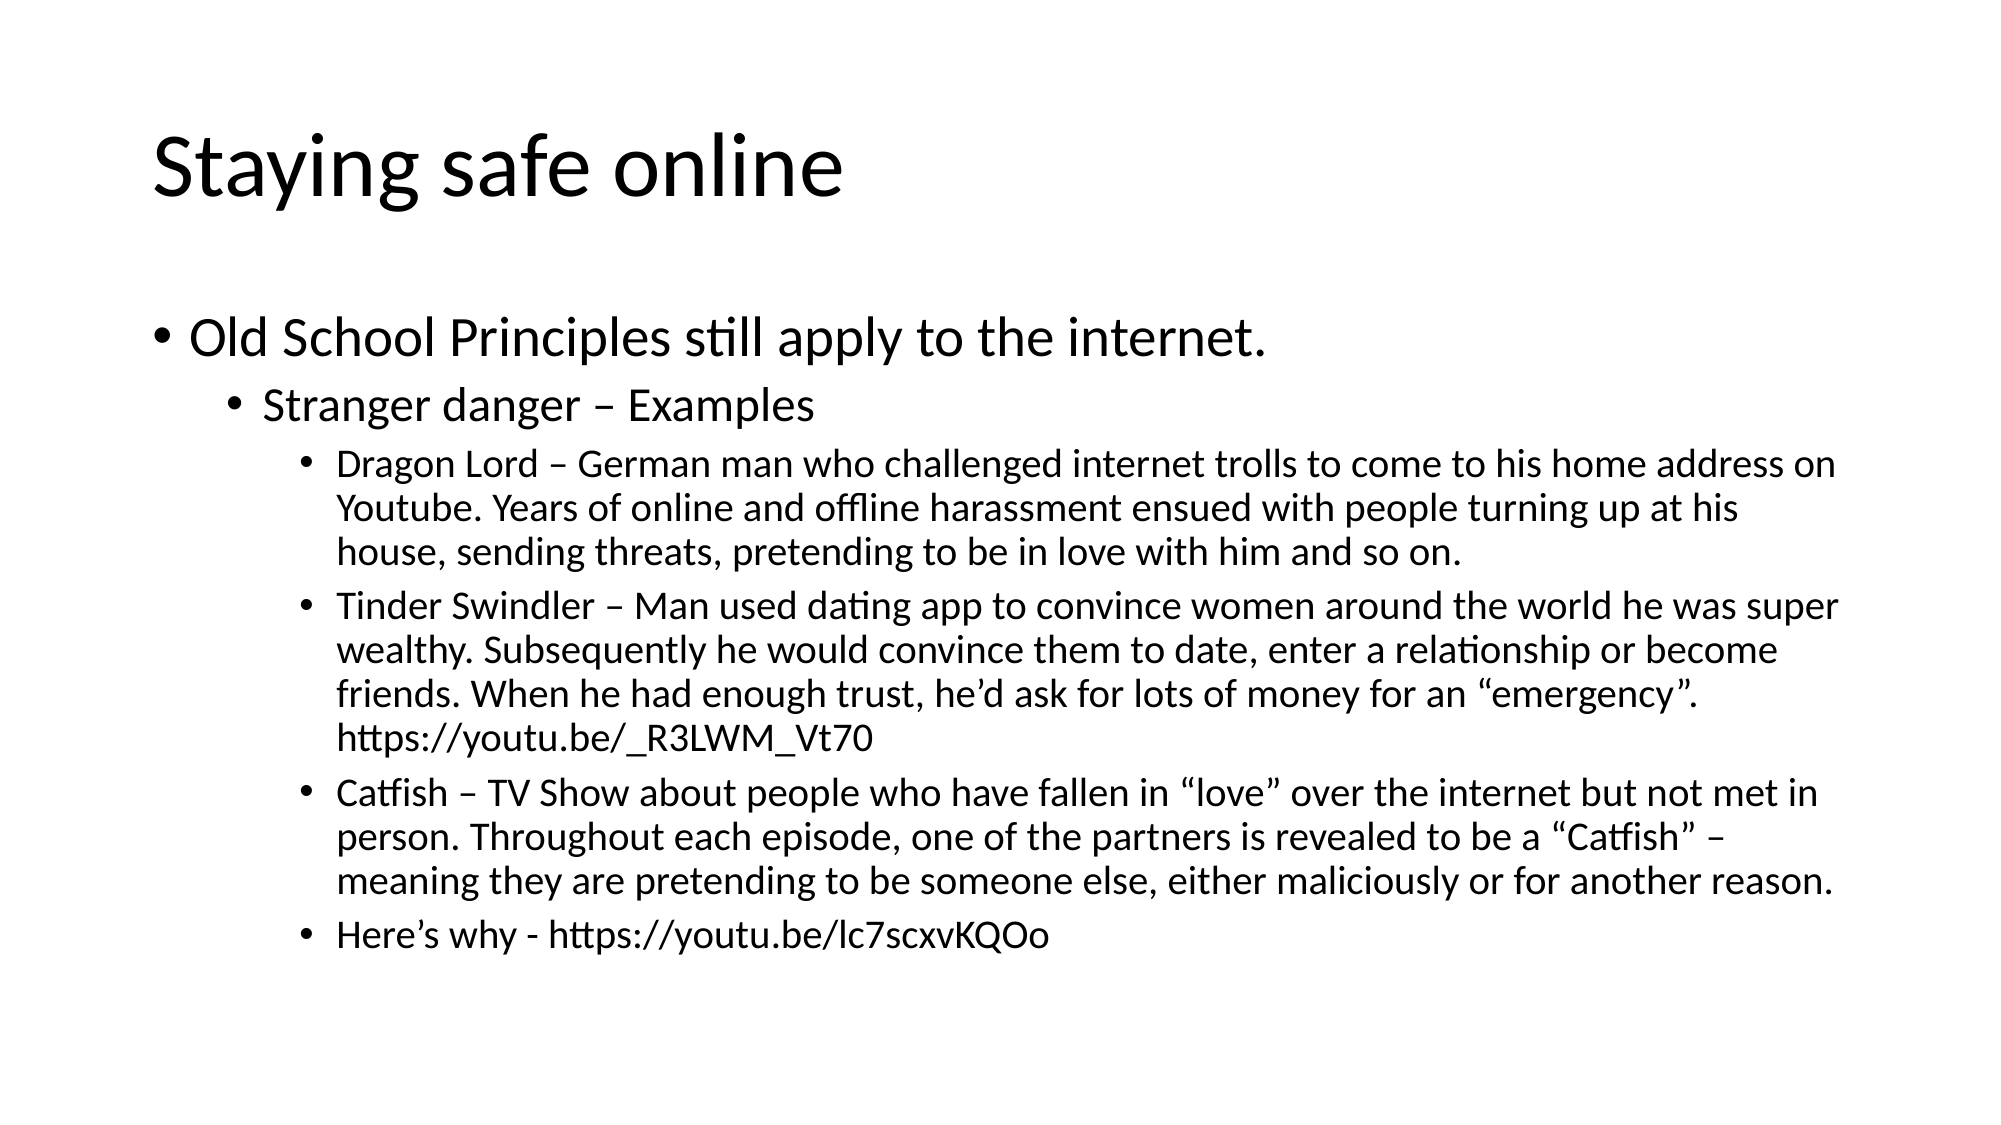

# Staying safe online
Old School Principles still apply to the internet.
Stranger danger – Examples
Dragon Lord – German man who challenged internet trolls to come to his home address on Youtube. Years of online and offline harassment ensued with people turning up at his house, sending threats, pretending to be in love with him and so on.
Tinder Swindler – Man used dating app to convince women around the world he was super wealthy. Subsequently he would convince them to date, enter a relationship or become friends. When he had enough trust, he’d ask for lots of money for an “emergency”. https://youtu.be/_R3LWM_Vt70
Catfish – TV Show about people who have fallen in “love” over the internet but not met in person. Throughout each episode, one of the partners is revealed to be a “Catfish” – meaning they are pretending to be someone else, either maliciously or for another reason.
Here’s why - https://youtu.be/lc7scxvKQOo